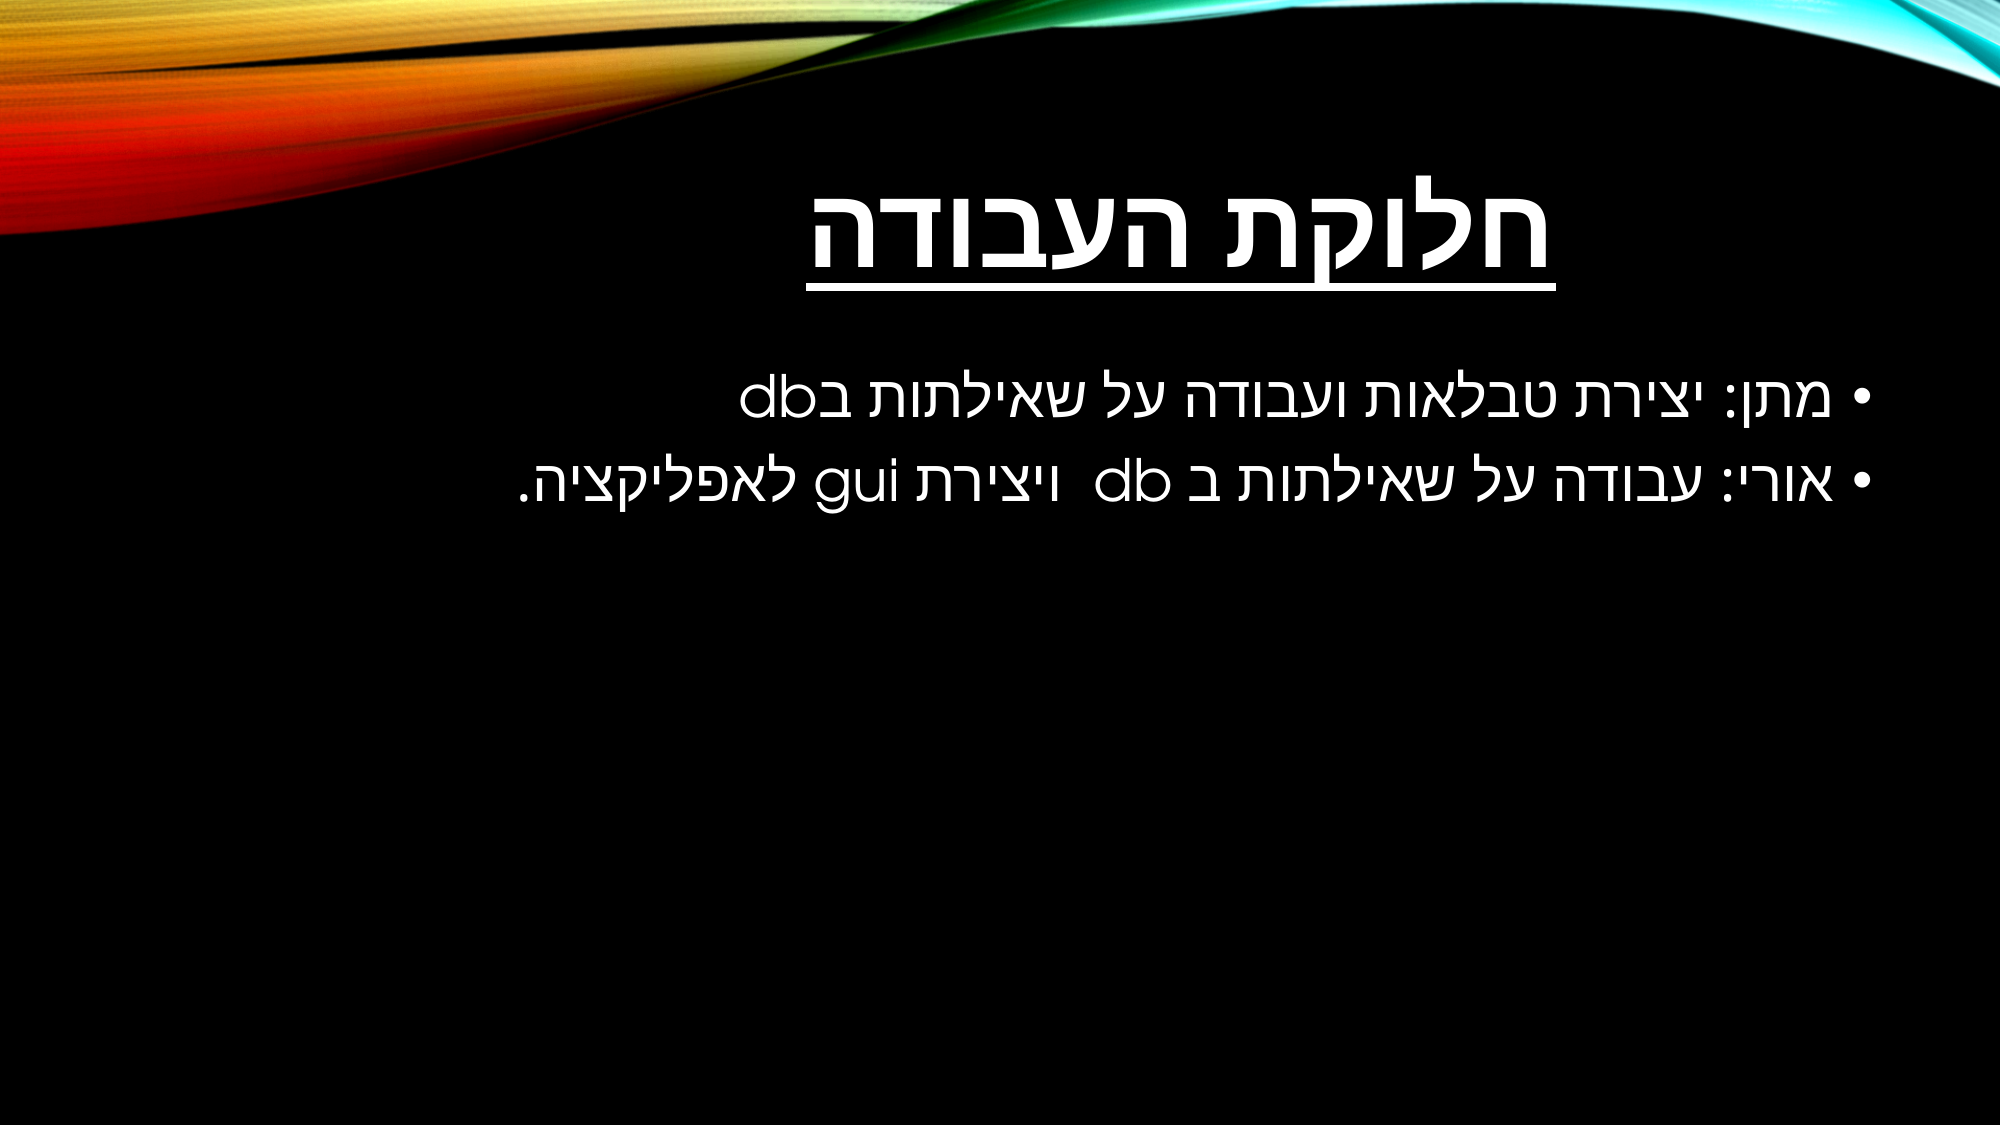

# חלוקת העבודה
מתן: יצירת טבלאות ועבודה על שאילתות בdb
אורי: עבודה על שאילתות ב db  ויצירת gui לאפליקציה.